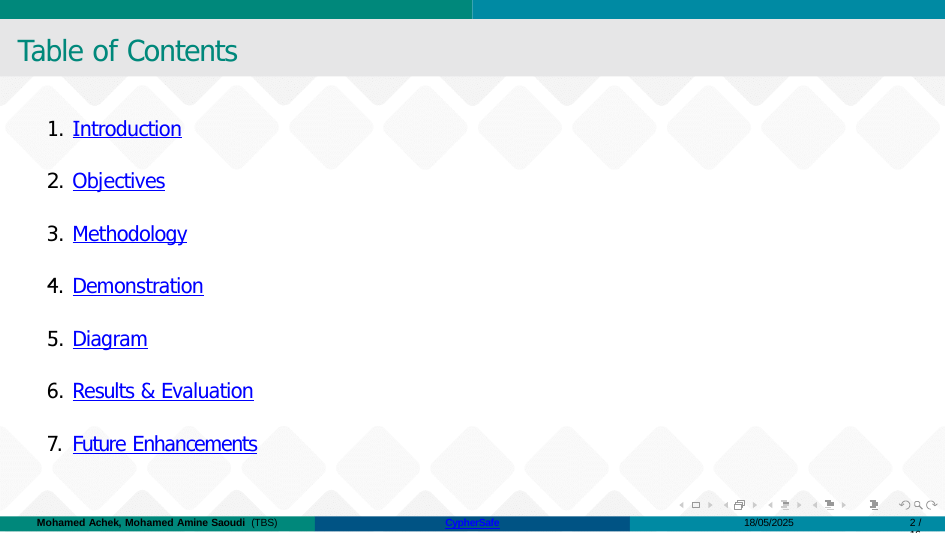

# Table of Contents
Introduction

Objectives

Methodology

Demonstration

Diagram

Results & Evaluation

Future Enhancements

Mohamed Achek, Mohamed Amine Saoudi (TBS)
CypherSafe
18/05/2025
2 / 16